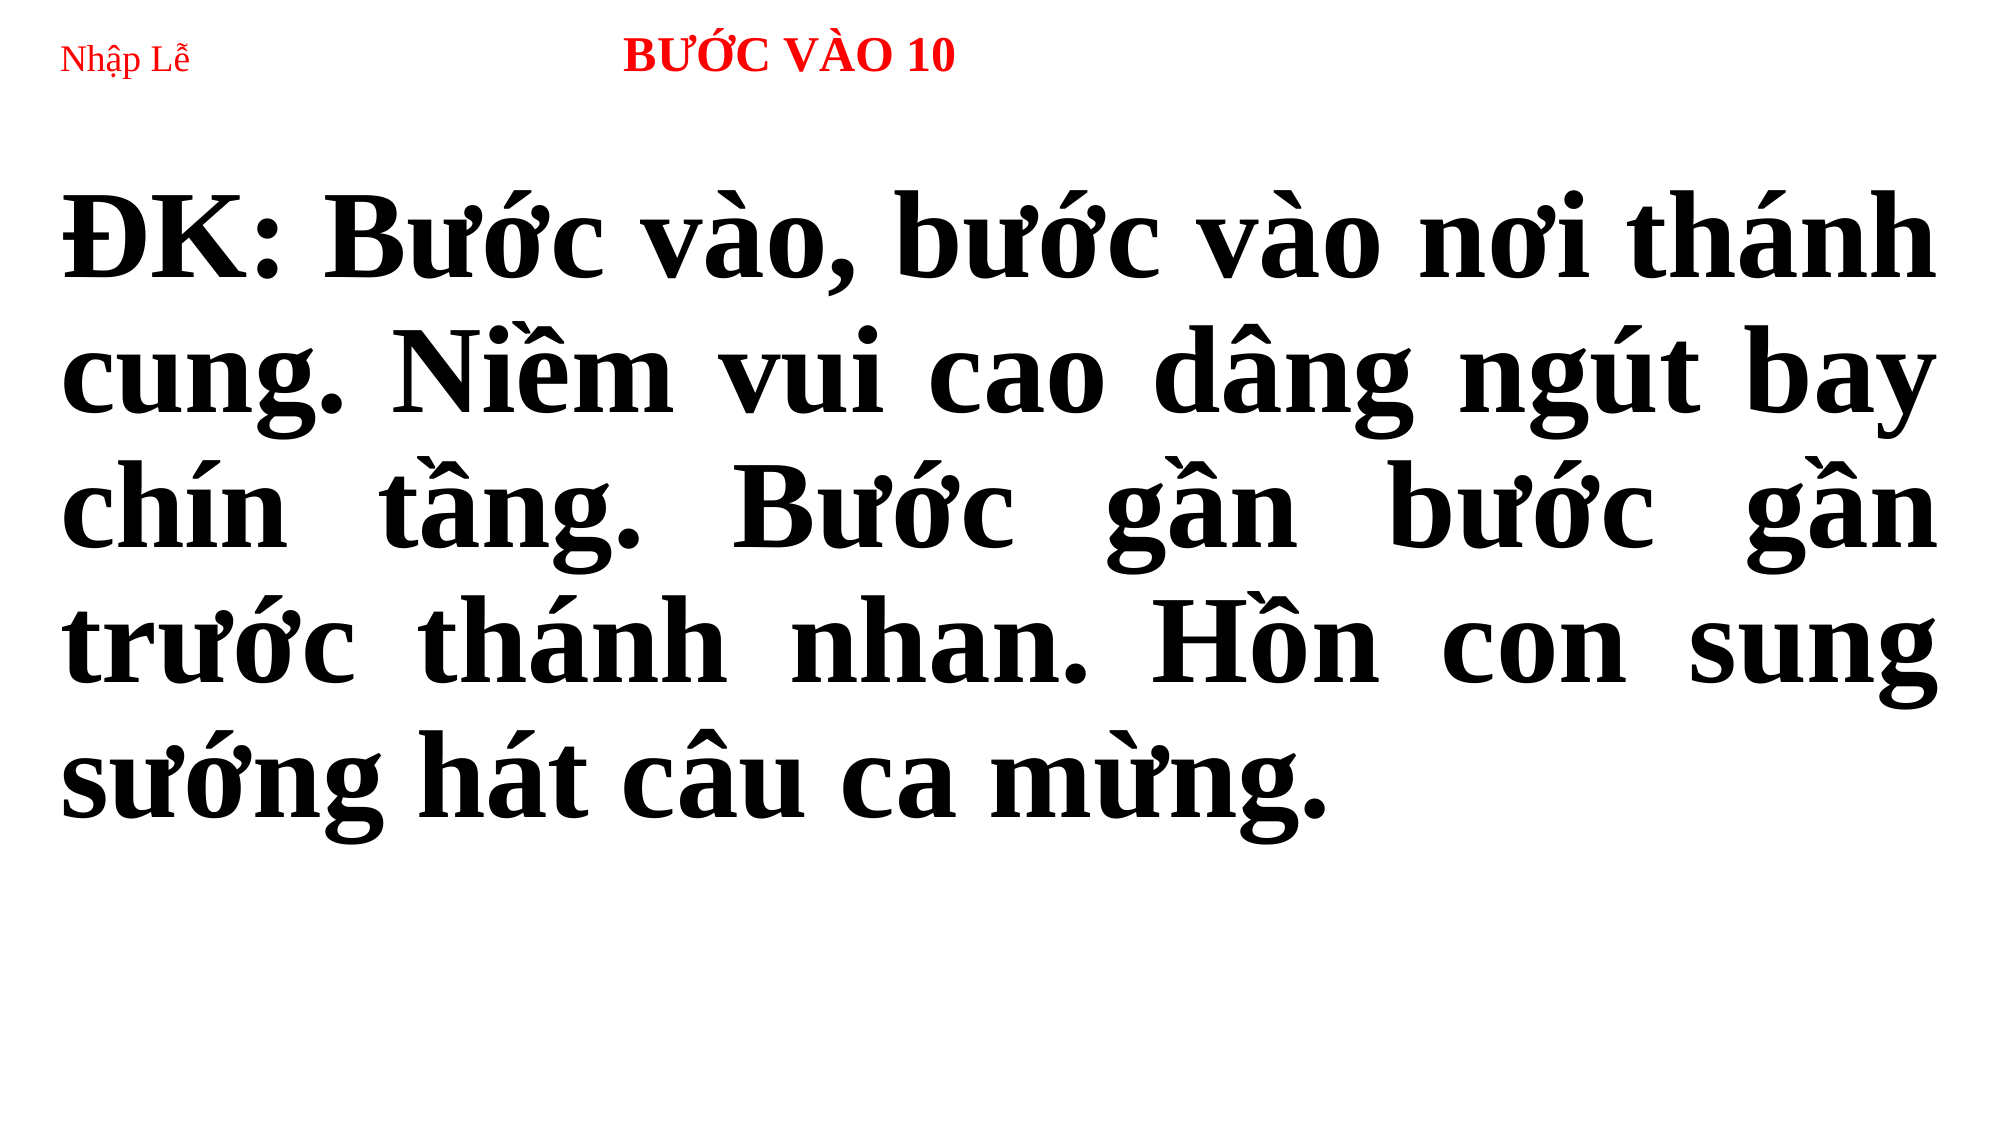

# Nhập Lễ                                 	            BƯỚC VÀO 10
ĐK: Bước vào, bước vào nơi thánh cung. Niềm vui cao dâng ngút bay chín tầng. Bước gần bước gần trước thánh nhan. Hồn con sung sướng hát câu ca mừng.